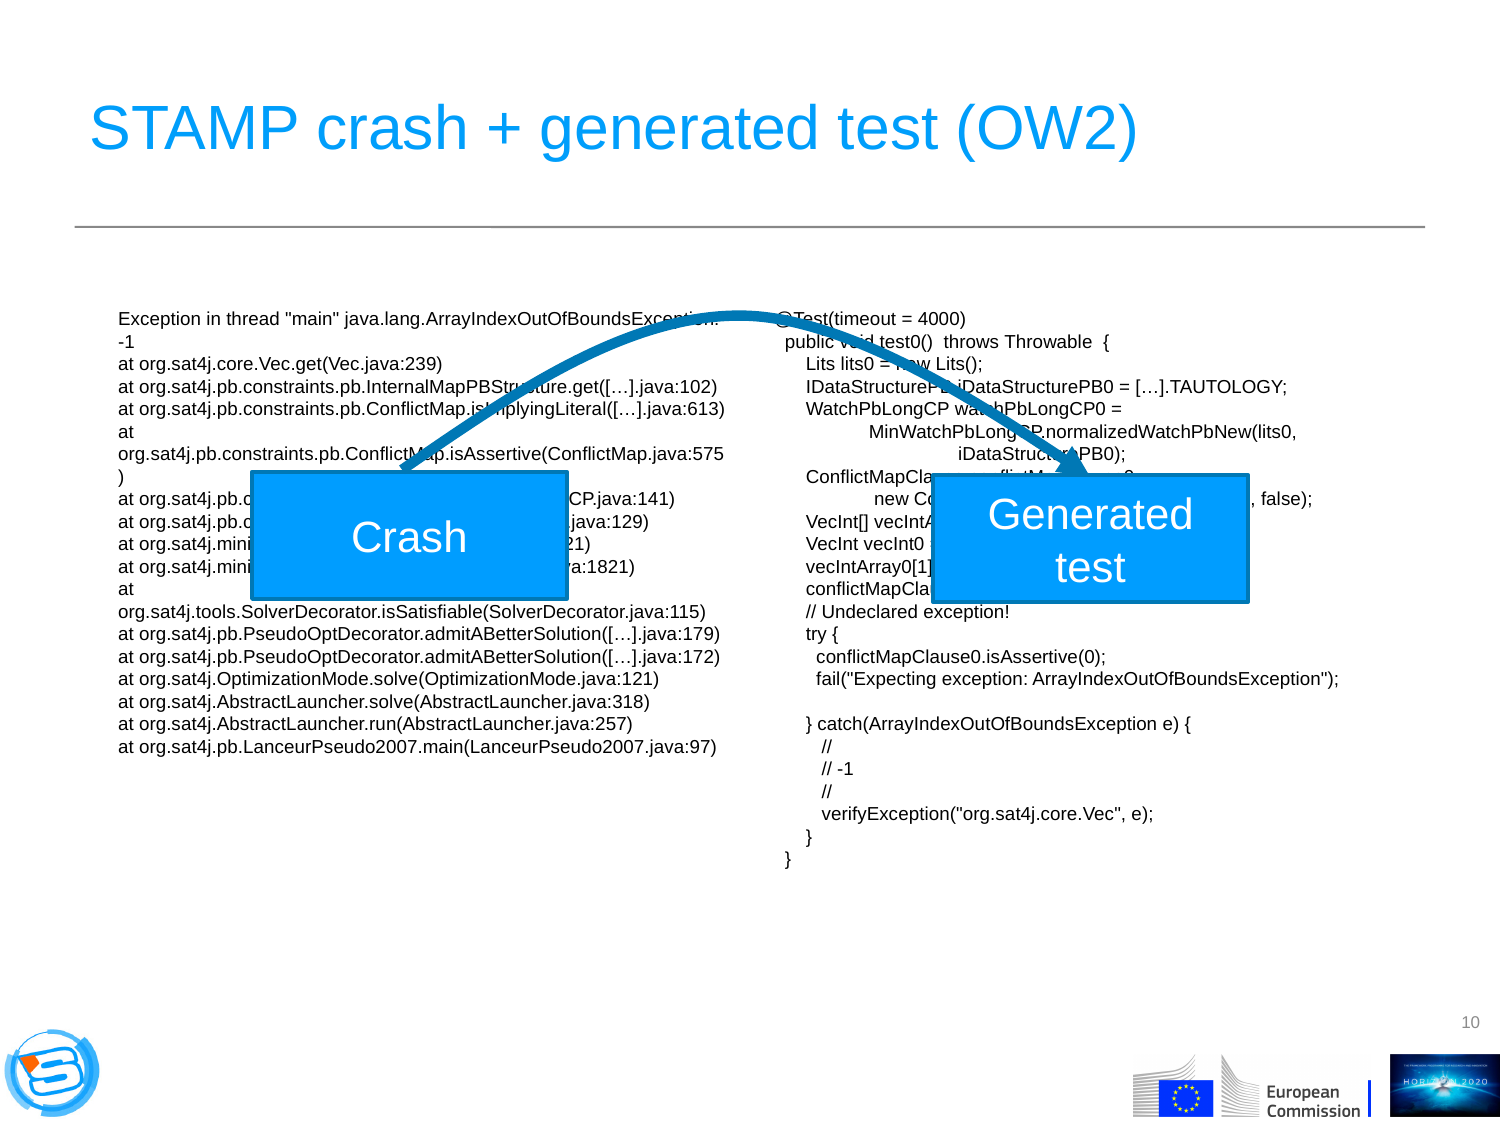

# STAMP crash + generated test (OW2)
Exception in thread "main" java.lang.ArrayIndexOutOfBoundsException: -1
at org.sat4j.core.Vec.get(Vec.java:239)
at org.sat4j.pb.constraints.pb.InternalMapPBStructure.get([…].java:102)
at org.sat4j.pb.constraints.pb.ConflictMap.isImplyingLiteral([…].java:613)
at org.sat4j.pb.constraints.pb.ConflictMap.isAssertive(ConflictMap.java:575)
at org.sat4j.pb.core.PBSolverCP.analyzeCP(PBSolverCP.java:141)
at org.sat4j.pb.core.PBSolverCP.analyze(PBSolverCP.java:129)
at org.sat4j.minisat.core.Solver.search(Solver.java:1321)
at org.sat4j.minisat.core.Solver.isSatisfiable(Solver.java:1821)
at org.sat4j.tools.SolverDecorator.isSatisfiable(SolverDecorator.java:115)
at org.sat4j.pb.PseudoOptDecorator.admitABetterSolution([…].java:179)
at org.sat4j.pb.PseudoOptDecorator.admitABetterSolution([…].java:172)
at org.sat4j.OptimizationMode.solve(OptimizationMode.java:121)
at org.sat4j.AbstractLauncher.solve(AbstractLauncher.java:318)
at org.sat4j.AbstractLauncher.run(AbstractLauncher.java:257)
at org.sat4j.pb.LanceurPseudo2007.main(LanceurPseudo2007.java:97)
@Test(timeout = 4000)
  public void test0()  throws Throwable  {
      Lits lits0 = new Lits();
      IDataStructurePB iDataStructurePB0 = […].TAUTOLOGY;
      WatchPbLongCP watchPbLongCP0 =
                  MinWatchPbLongCP.normalizedWatchPbNew(lits0,
                                   iDataStructurePB0);
      ConflictMapClause conflictMapClause0 =
                   new ConflictMapClause(watchPbLongCP0, 0, false);
      VecInt[] vecIntArray0 = new VecInt[9];
      VecInt vecInt0 = new VecInt(1799, 1);
      vecIntArray0[1] = vecInt0;
      conflictMapClause0.byLevel = vecIntArray0;
      // Undeclared exception!
      try { 
        conflictMapClause0.isAssertive(0);
        fail("Expecting exception: ArrayIndexOutOfBoundsException");
      
      } catch(ArrayIndexOutOfBoundsException e) {
         //
         // -1
         //
         verifyException("org.sat4j.core.Vec", e);
      }
  }

Crash
Generated test
10